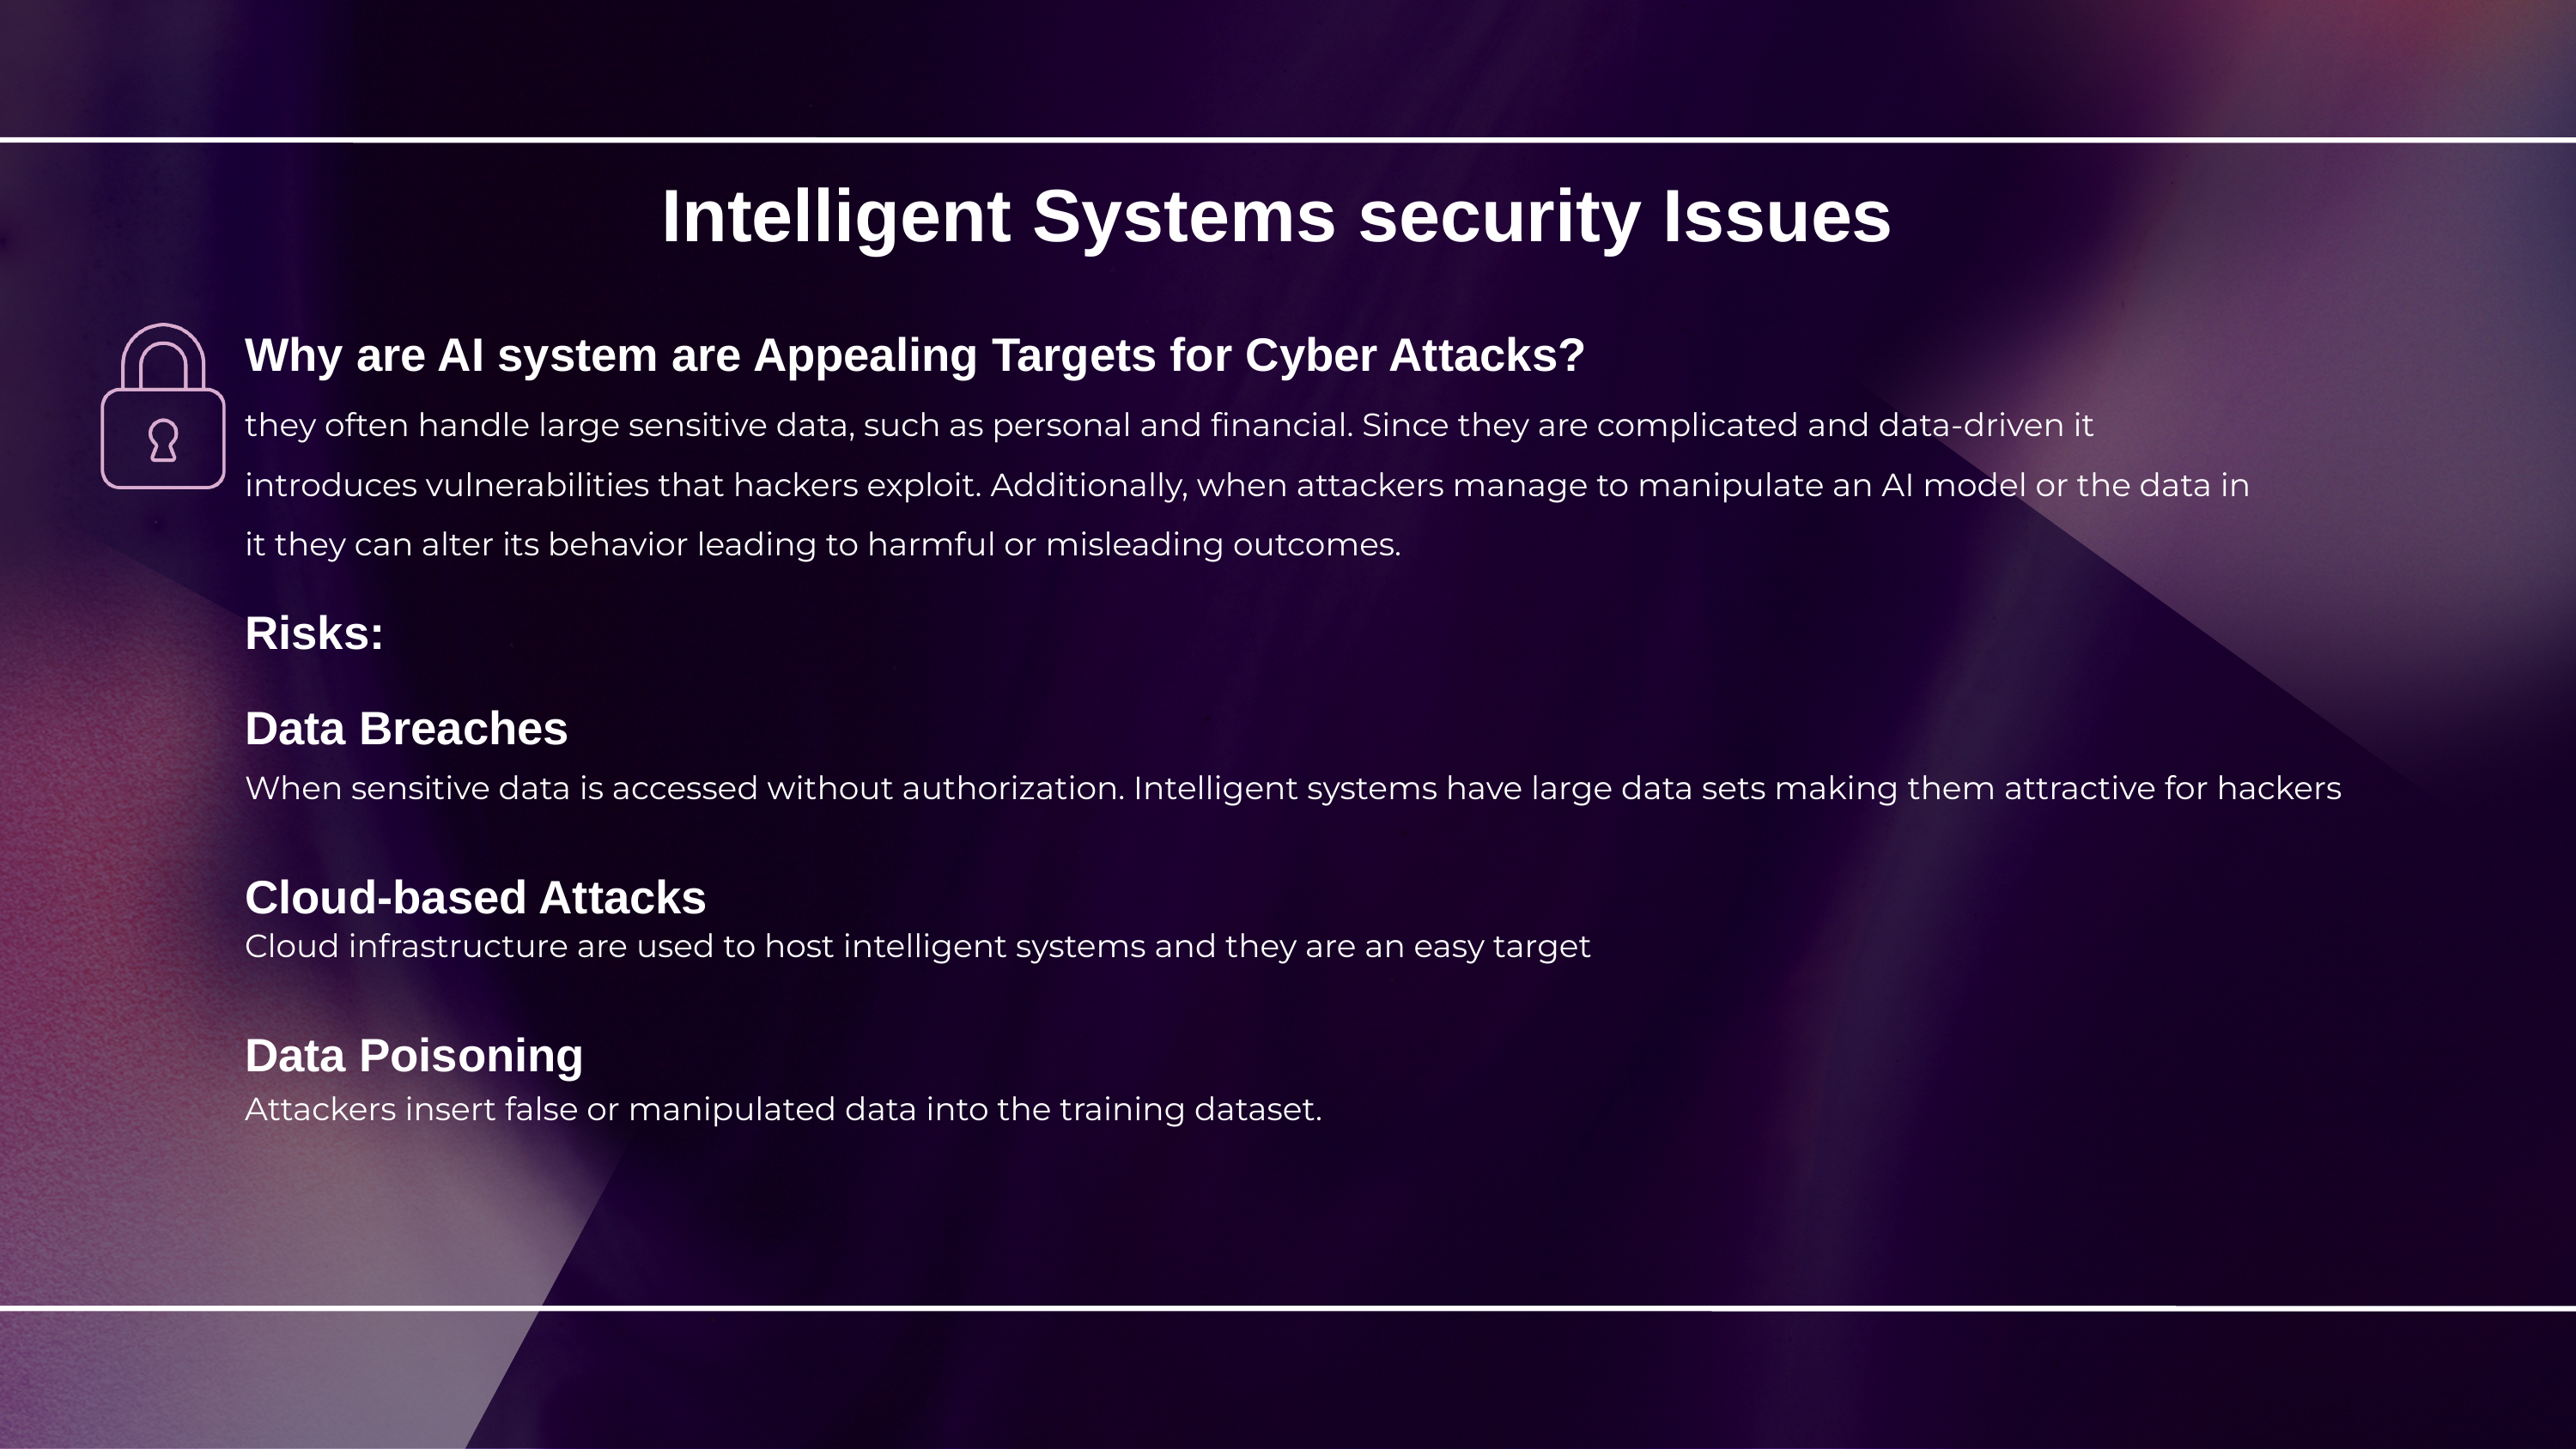

Intelligent Systems security Issues
Why are AI system are Appealing Targets for Cyber Attacks?

they often handle large sensitive data, such as personal and financial. Since they are complicated and data-driven it introduces vulnerabilities that hackers exploit. Additionally, when attackers manage to manipulate an AI model or the data in it they can alter its behavior leading to harmful or misleading outcomes.
Risks:

Data Breaches
When sensitive data is accessed without authorization. Intelligent systems have large data sets making them attractive for hackers
Cloud-based Attacks
Cloud infrastructure are used to host intelligent systems and they are an easy target
Data Poisoning
Attackers insert false or manipulated data into the training dataset.